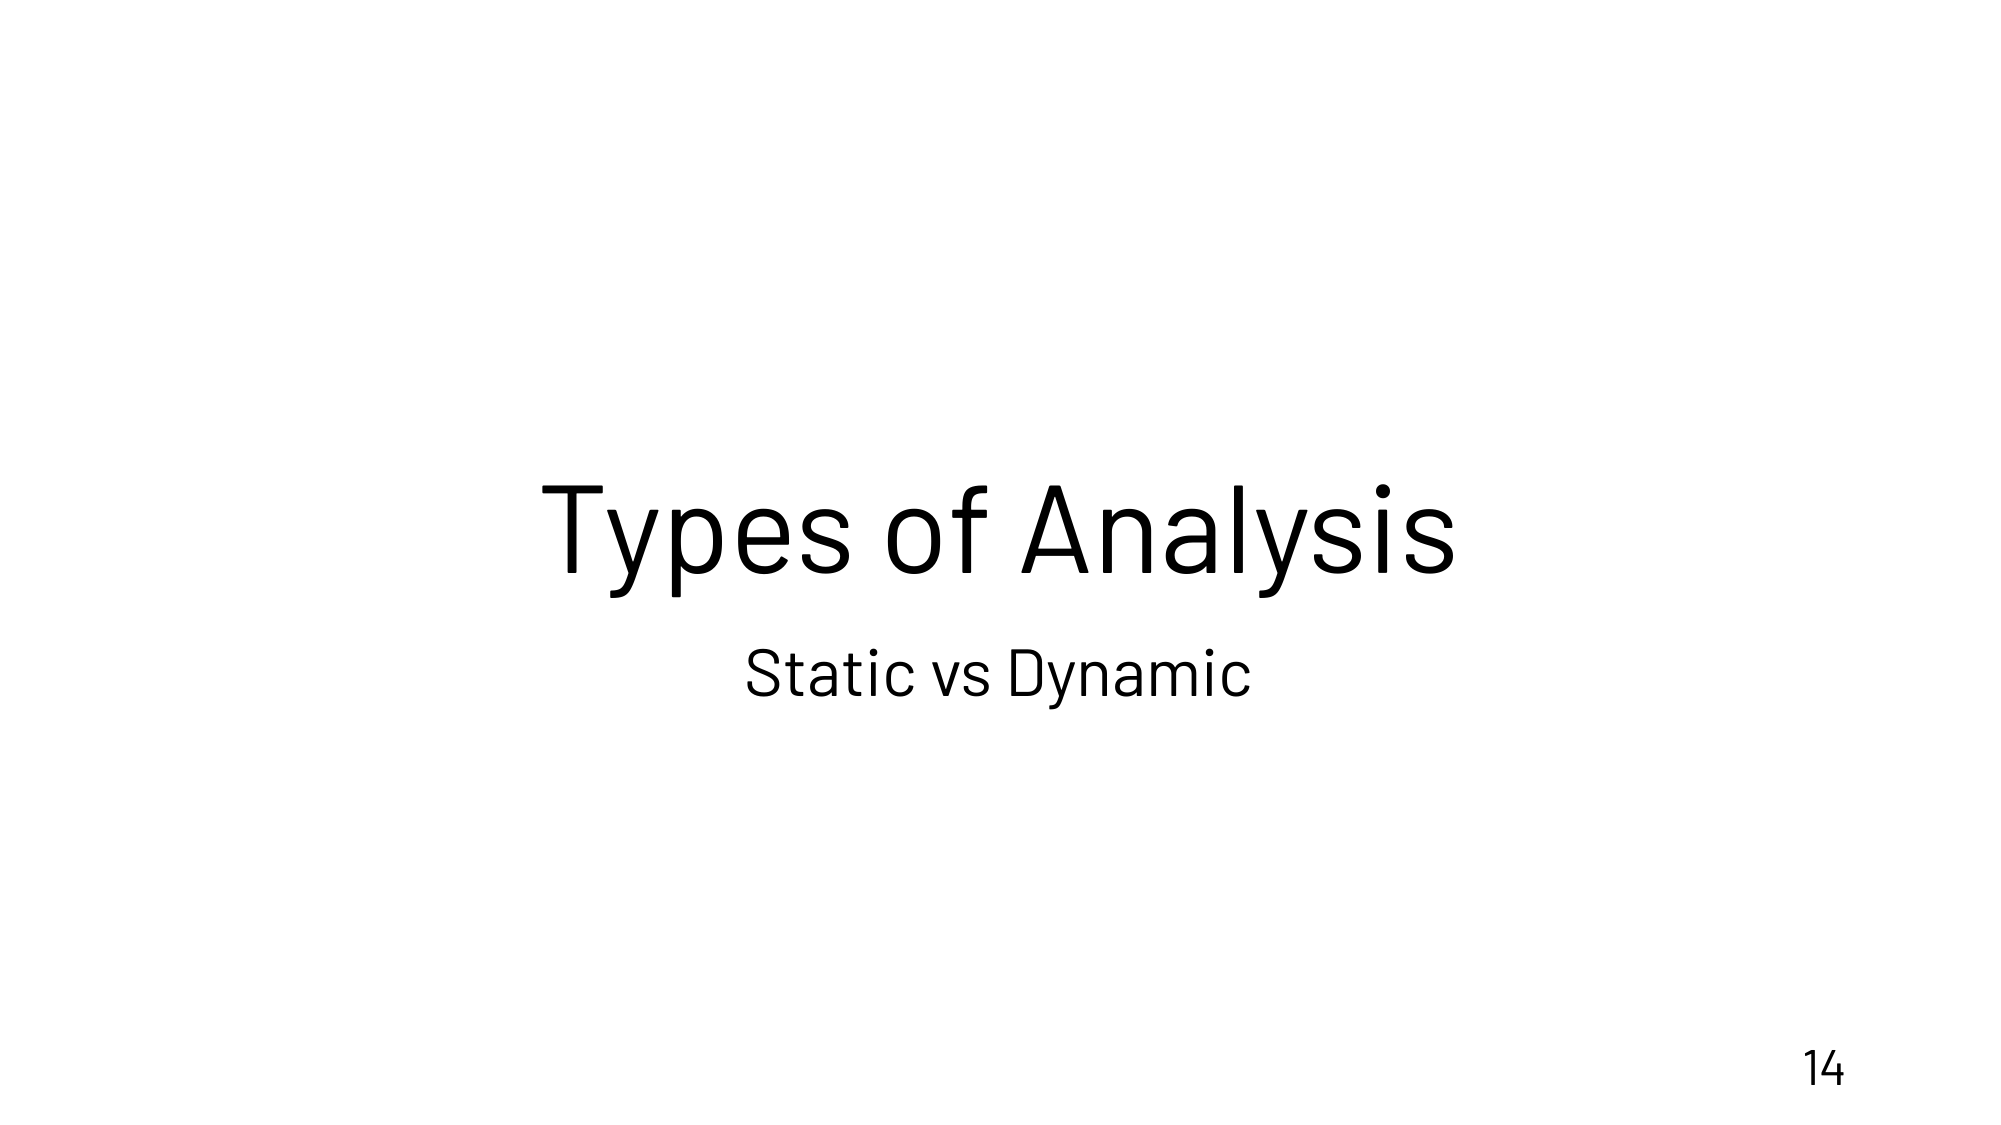

# Types of Analysis
Static vs Dynamic
14